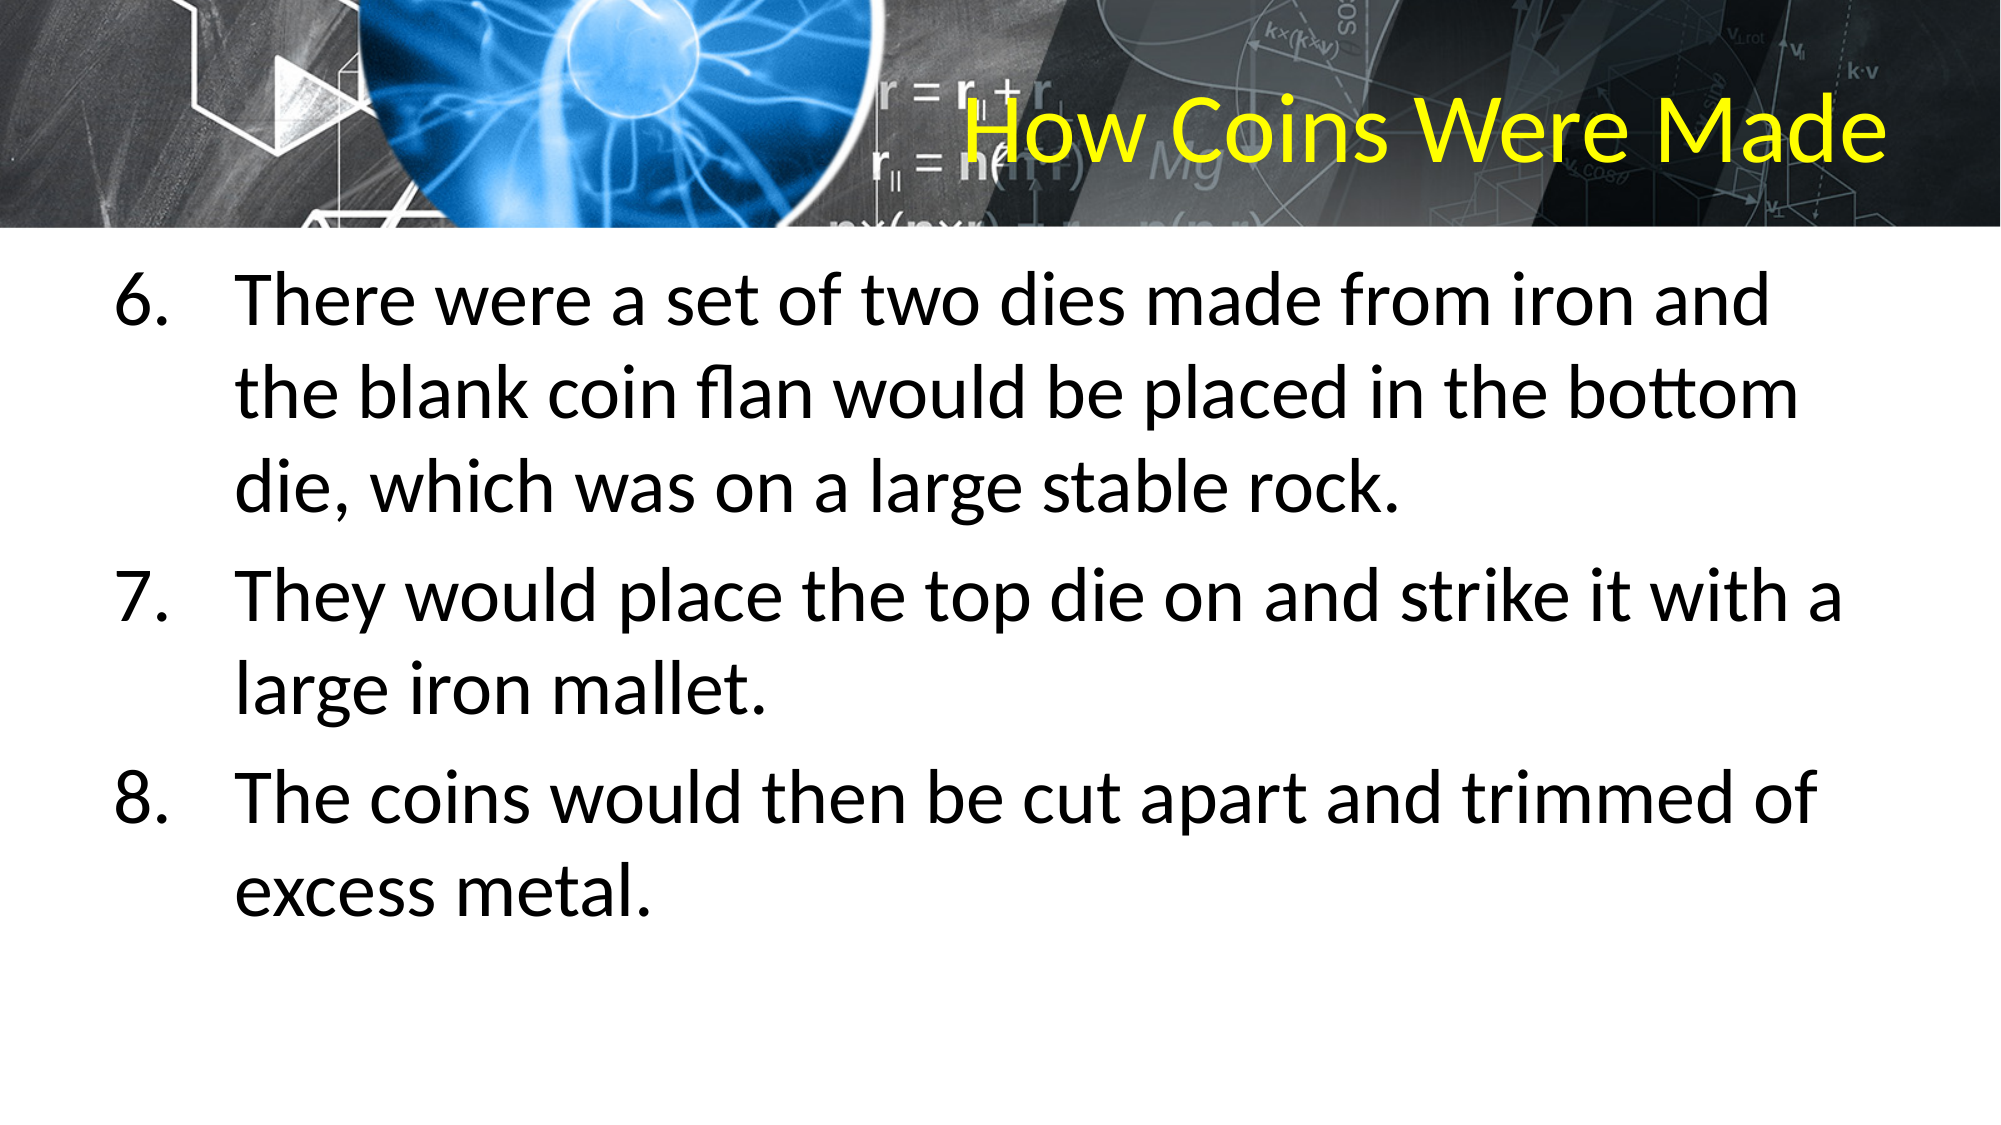

# How Coins Were Made
There were a set of two dies made from iron and the blank coin flan would be placed in the bottom die, which was on a large stable rock.
They would place the top die on and strike it with a large iron mallet.
The coins would then be cut apart and trimmed of excess metal.